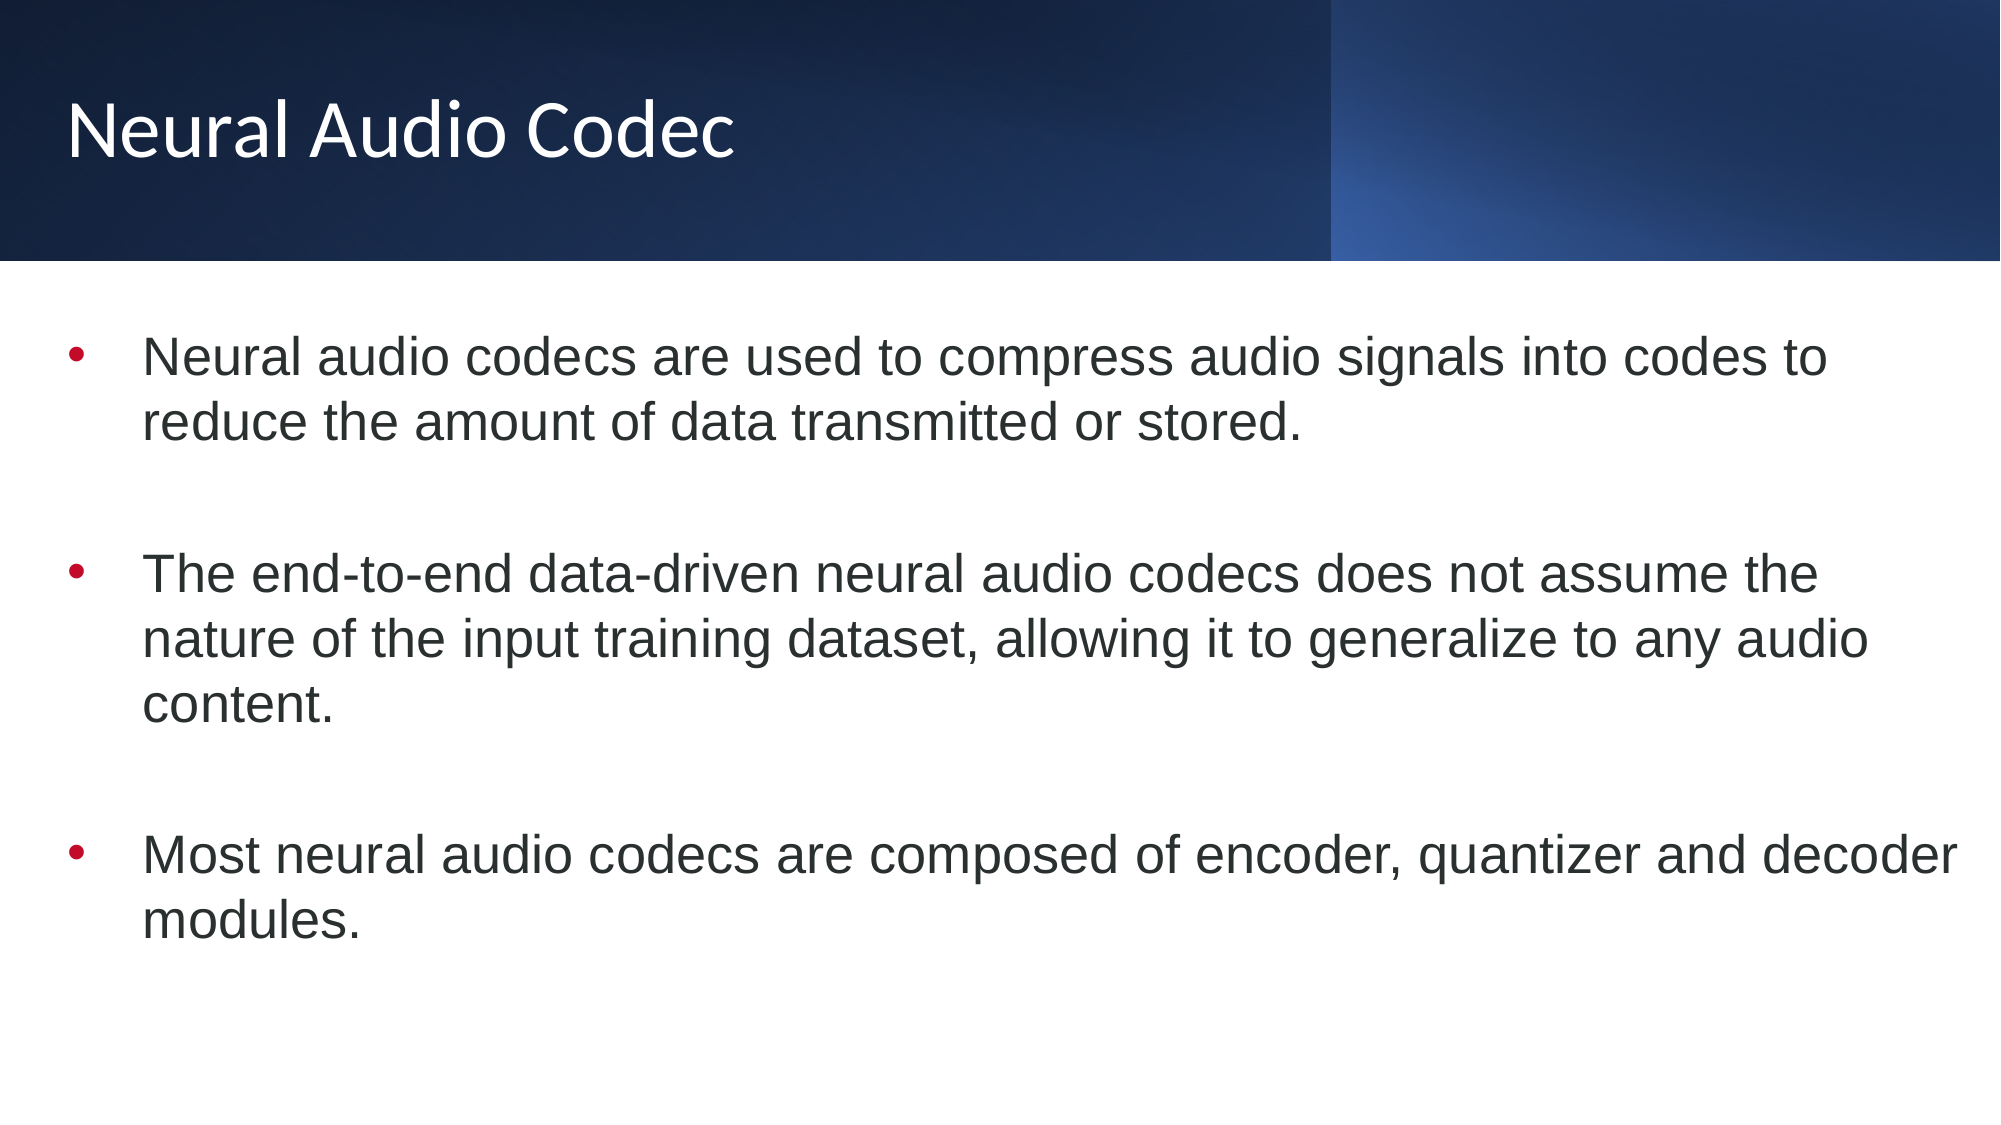

# Neural Audio Codec
Neural audio codecs are used to compress audio signals into codes to reduce the amount of data transmitted or stored.

The end-to-end data-driven neural audio codecs does not assume the nature of the input training dataset, allowing it to generalize to any audio content.

Most neural audio codecs are composed of encoder, quantizer and decoder modules.